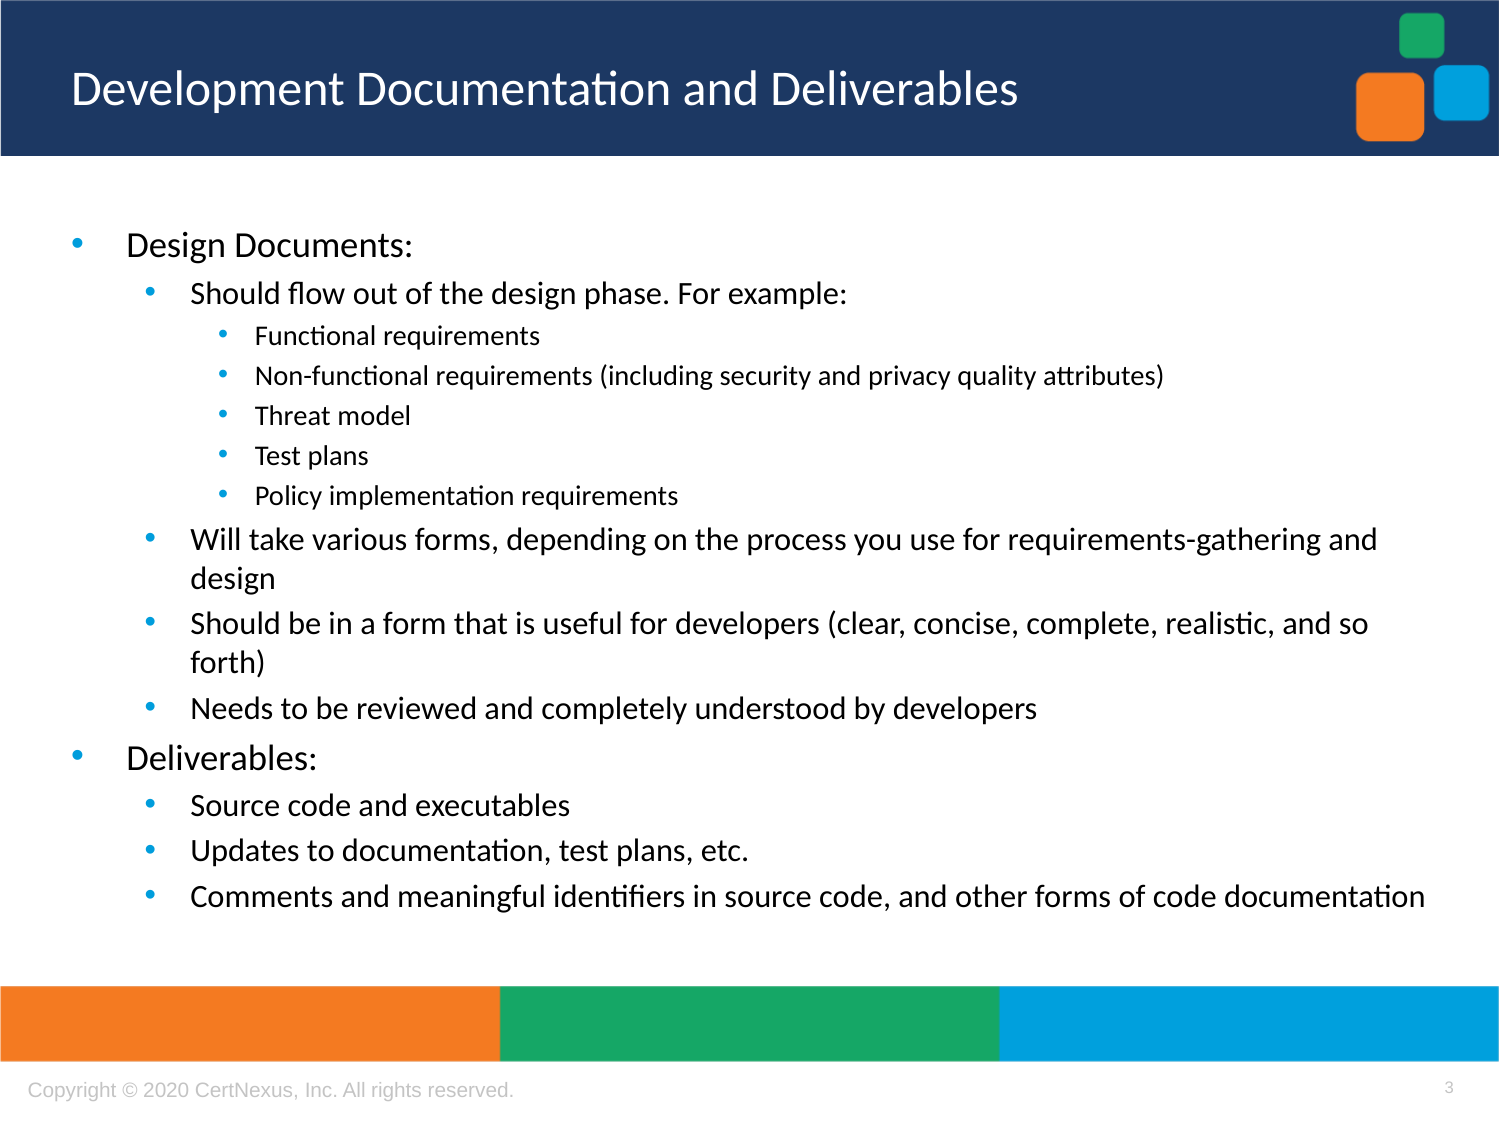

# Development Documentation and Deliverables
Design Documents:
Should flow out of the design phase. For example:
Functional requirements
Non-functional requirements (including security and privacy quality attributes)
Threat model
Test plans
Policy implementation requirements
Will take various forms, depending on the process you use for requirements-gathering and design
Should be in a form that is useful for developers (clear, concise, complete, realistic, and so forth)
Needs to be reviewed and completely understood by developers
Deliverables:
Source code and executables
Updates to documentation, test plans, etc.
Comments and meaningful identifiers in source code, and other forms of code documentation
3